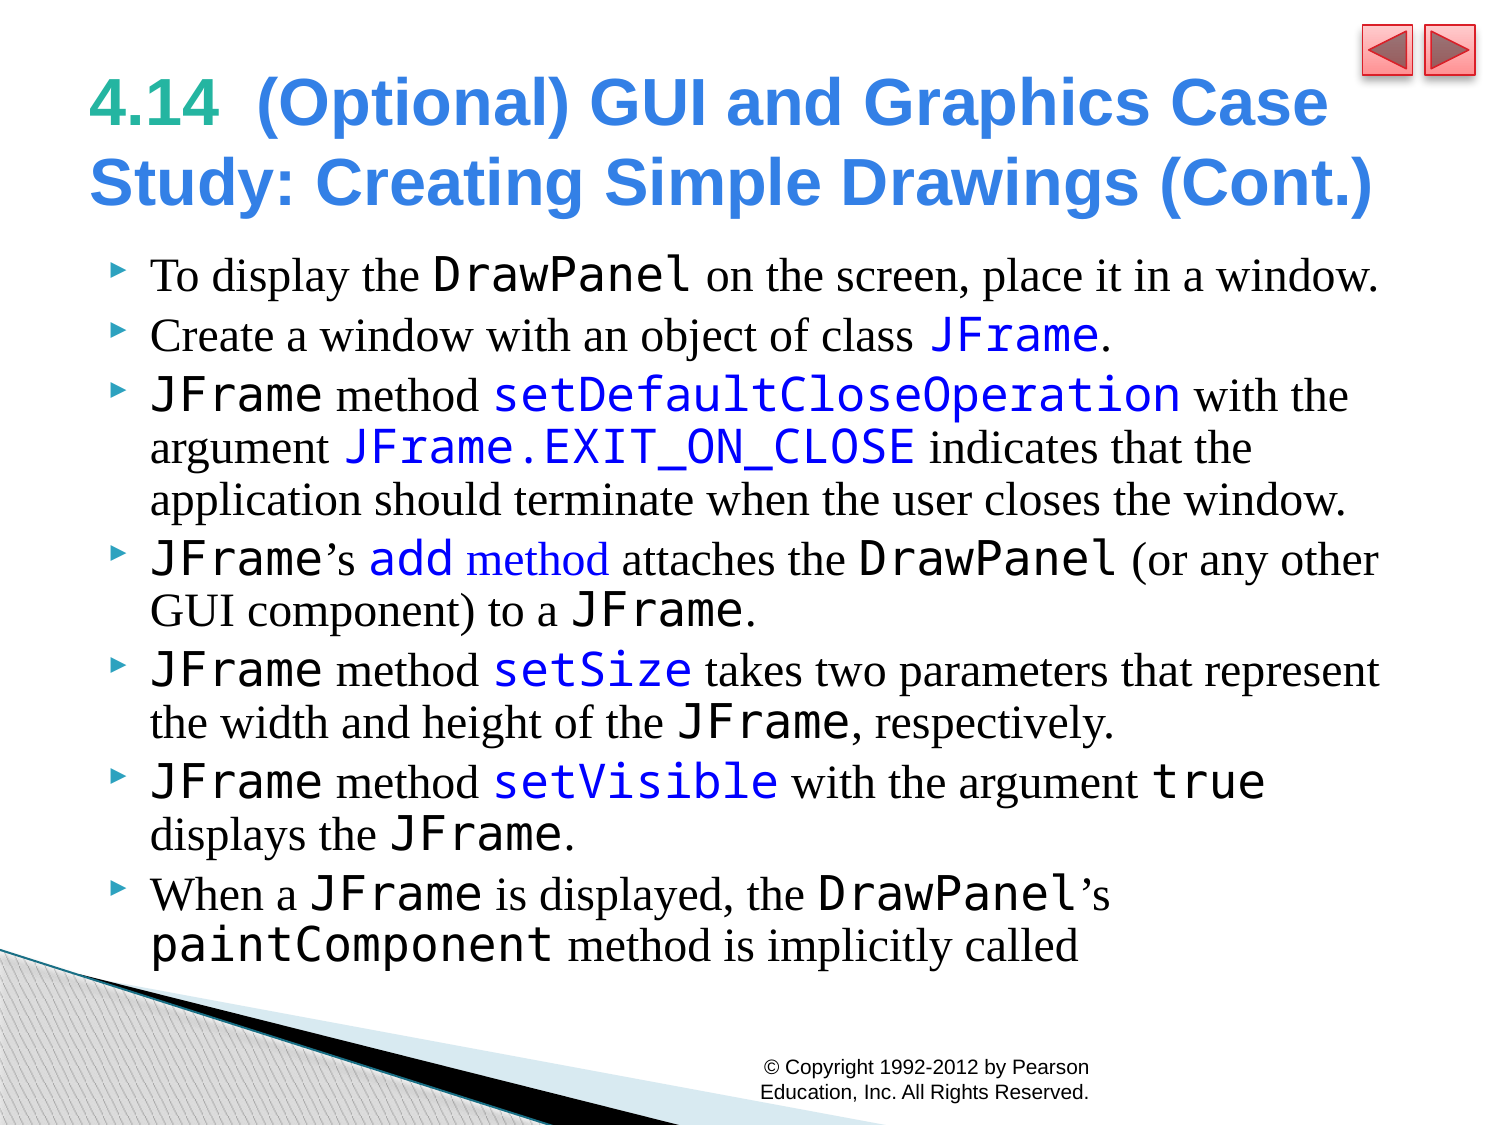

# 4.14  (Optional) GUI and Graphics Case Study: Creating Simple Drawings (Cont.)
To display the DrawPanel on the screen, place it in a window.
Create a window with an object of class JFrame.
JFrame method setDefaultCloseOperation with the argument JFrame.EXIT_ON_CLOSE indicates that the application should terminate when the user closes the window.
JFrame’s add method attaches the DrawPanel (or any other GUI component) to a JFrame.
JFrame method setSize takes two parameters that represent the width and height of the JFrame, respectively.
JFrame method setVisible with the argument true displays the JFrame.
When a JFrame is displayed, the DrawPanel’s paintComponent method is implicitly called
© Copyright 1992-2012 by Pearson Education, Inc. All Rights Reserved.